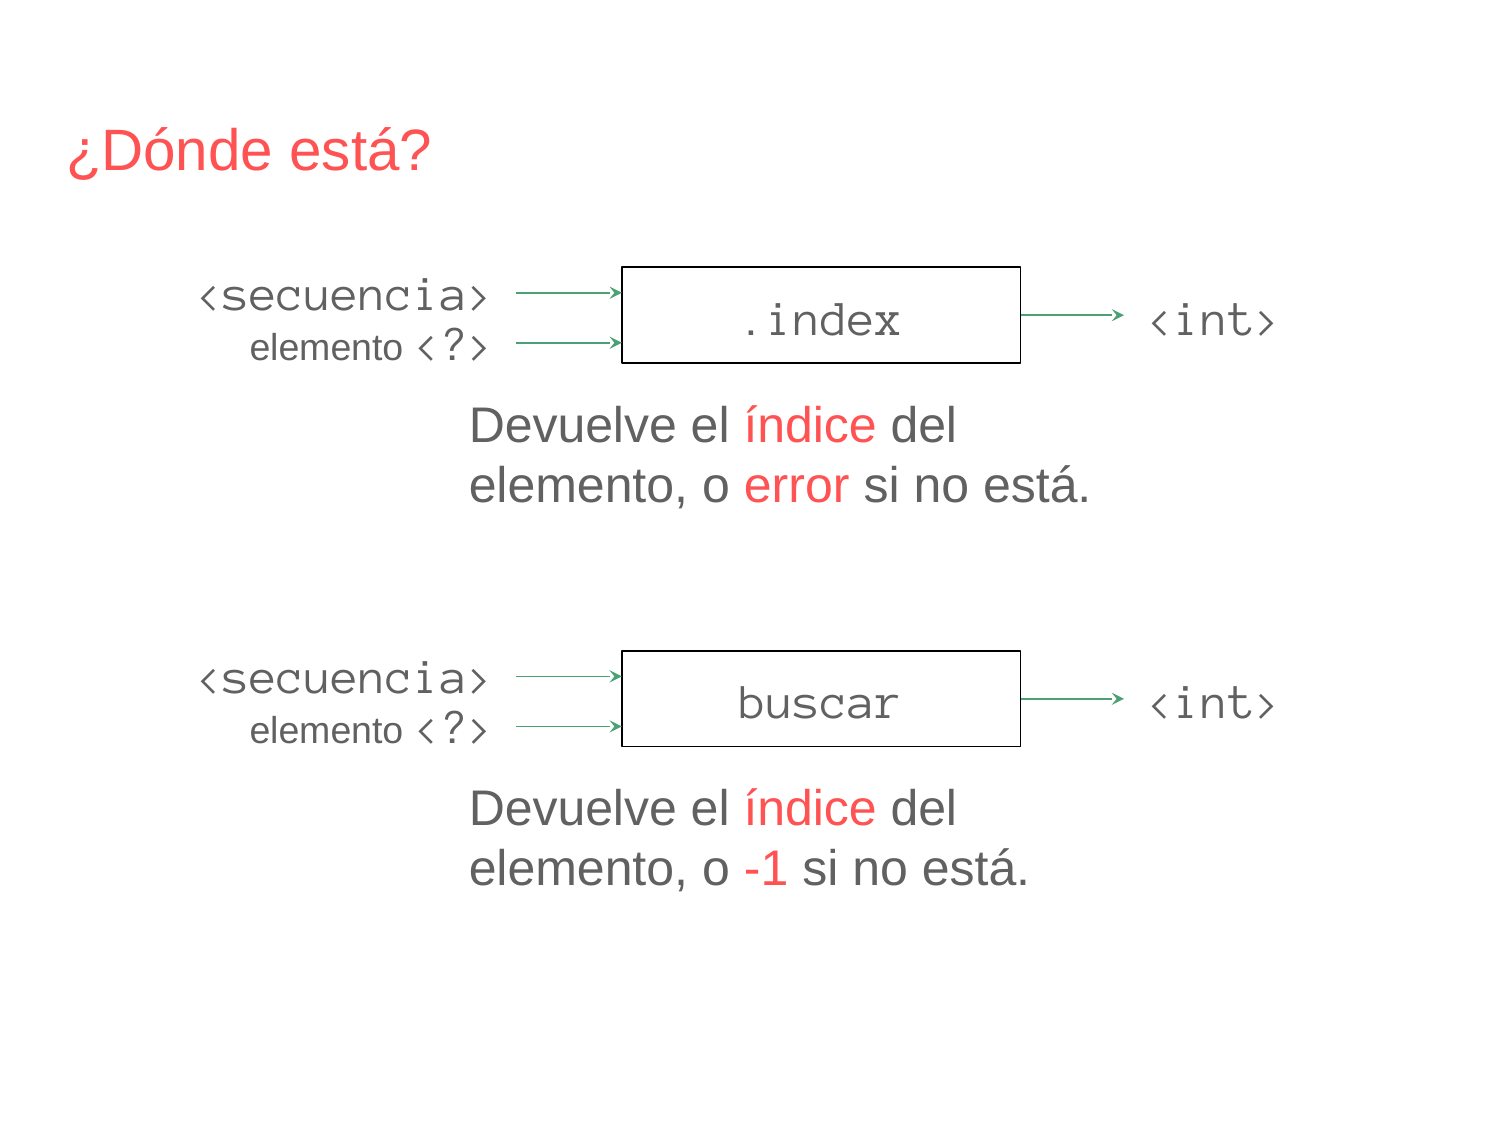

¿Dónde está?
<secuencia>
.index
<int>
elemento <?>
Devuelve el índice del elemento, o error si no está.
<secuencia>
buscar
<int>
elemento <?>
Devuelve el índice del elemento, o -1 si no está.